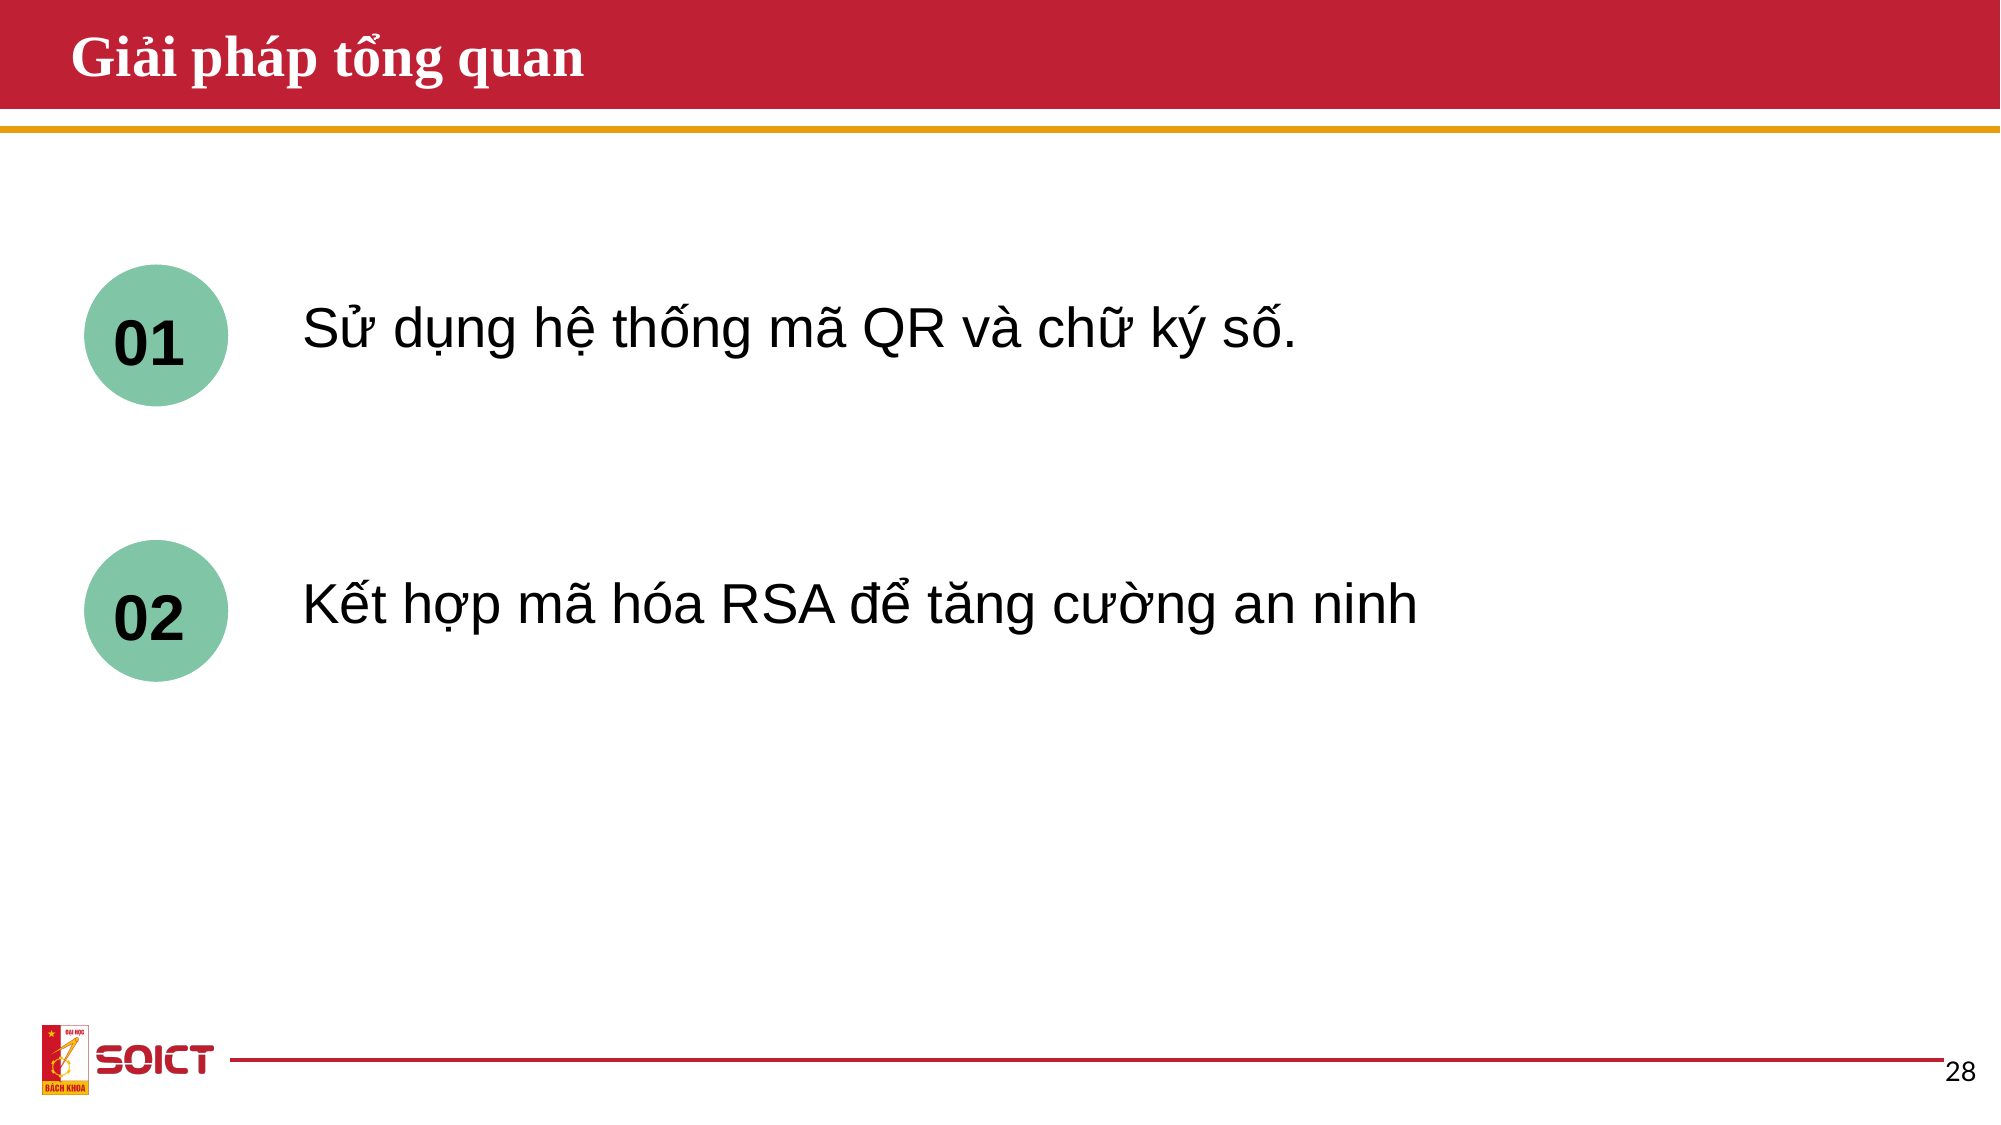

# Giải pháp tổng quan

Sử dụng hệ thống mã QR và chữ ký số.

01

Kết hợp mã hóa RSA để tăng cường an ninh

02
28